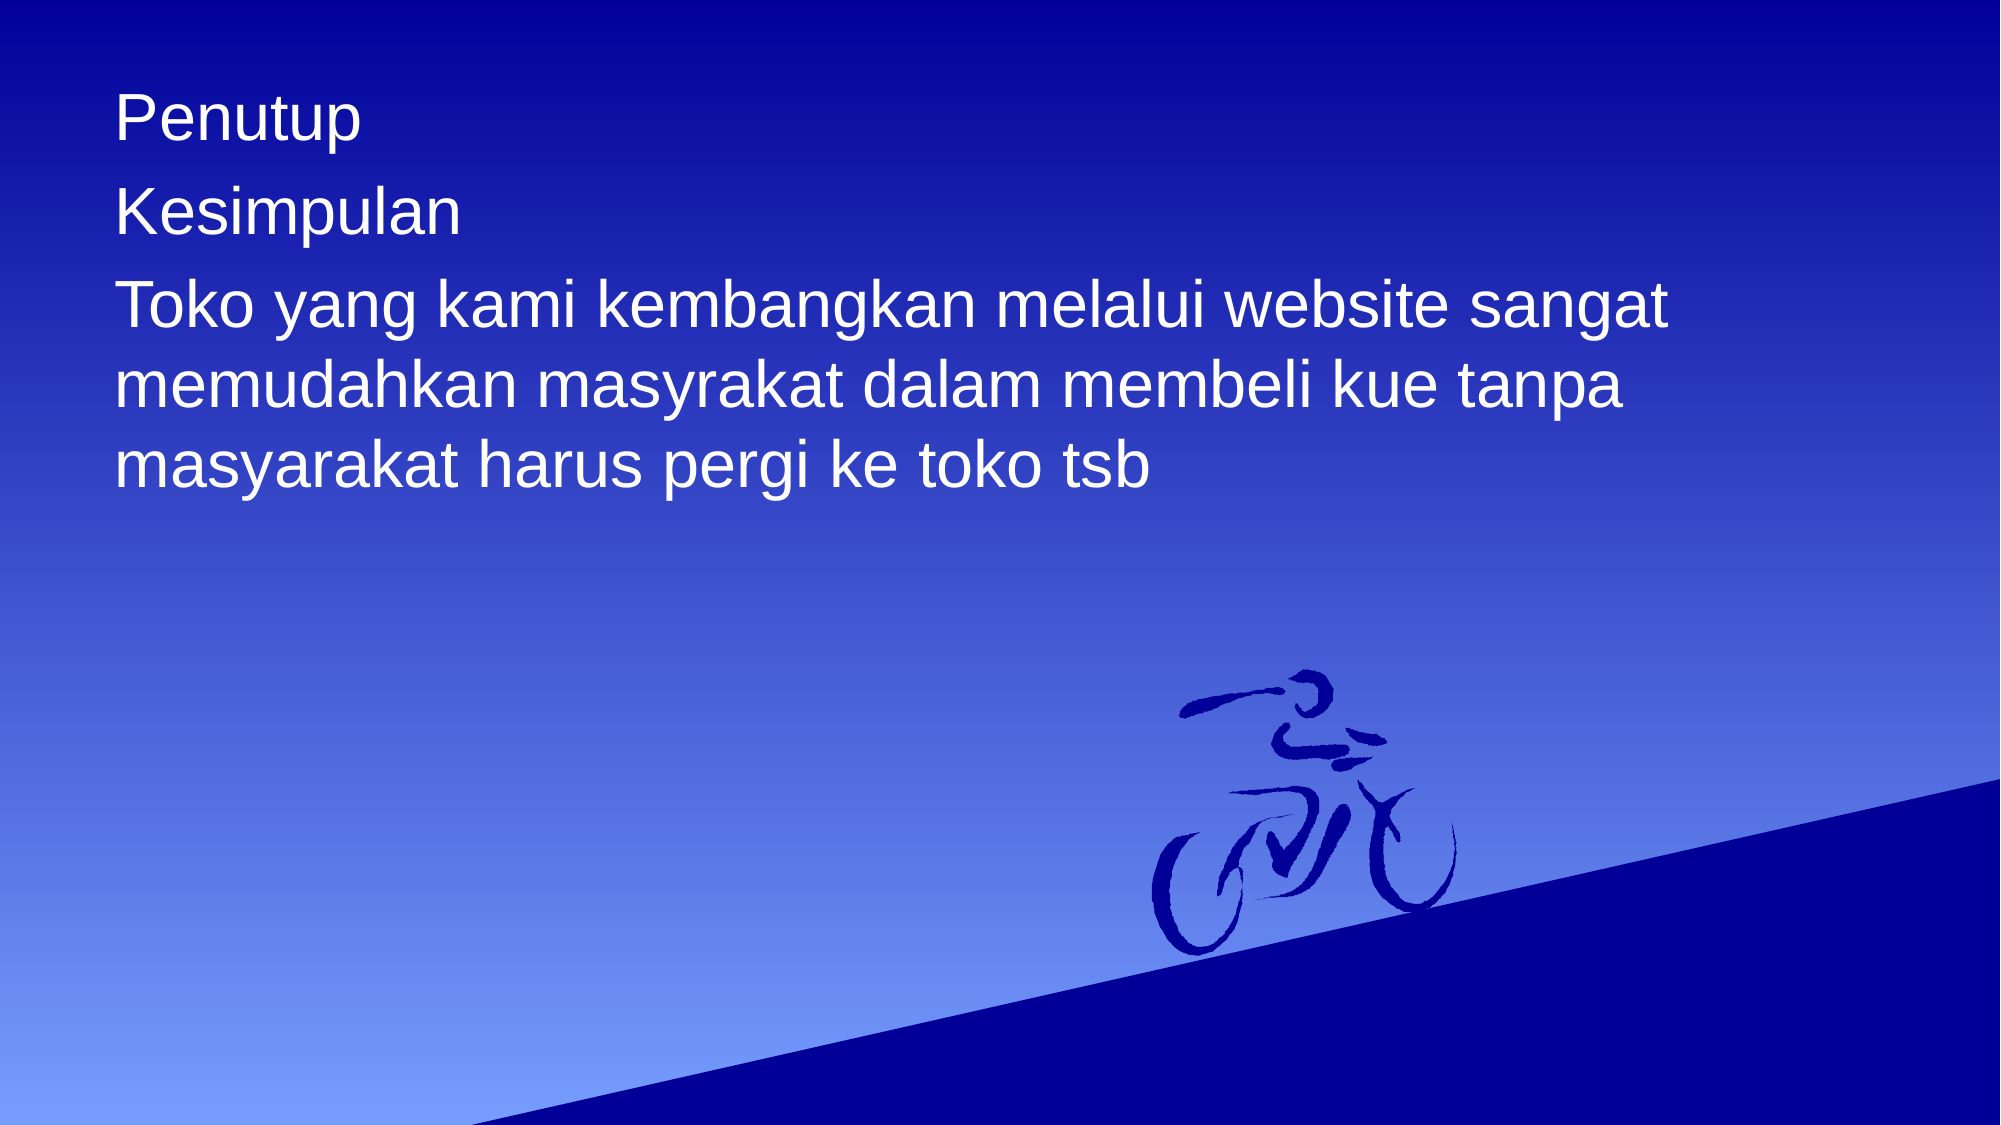

Penutup
Kesimpulan
Toko yang kami kembangkan melalui website sangat memudahkan masyrakat dalam membeli kue tanpa masyarakat harus pergi ke toko tsb